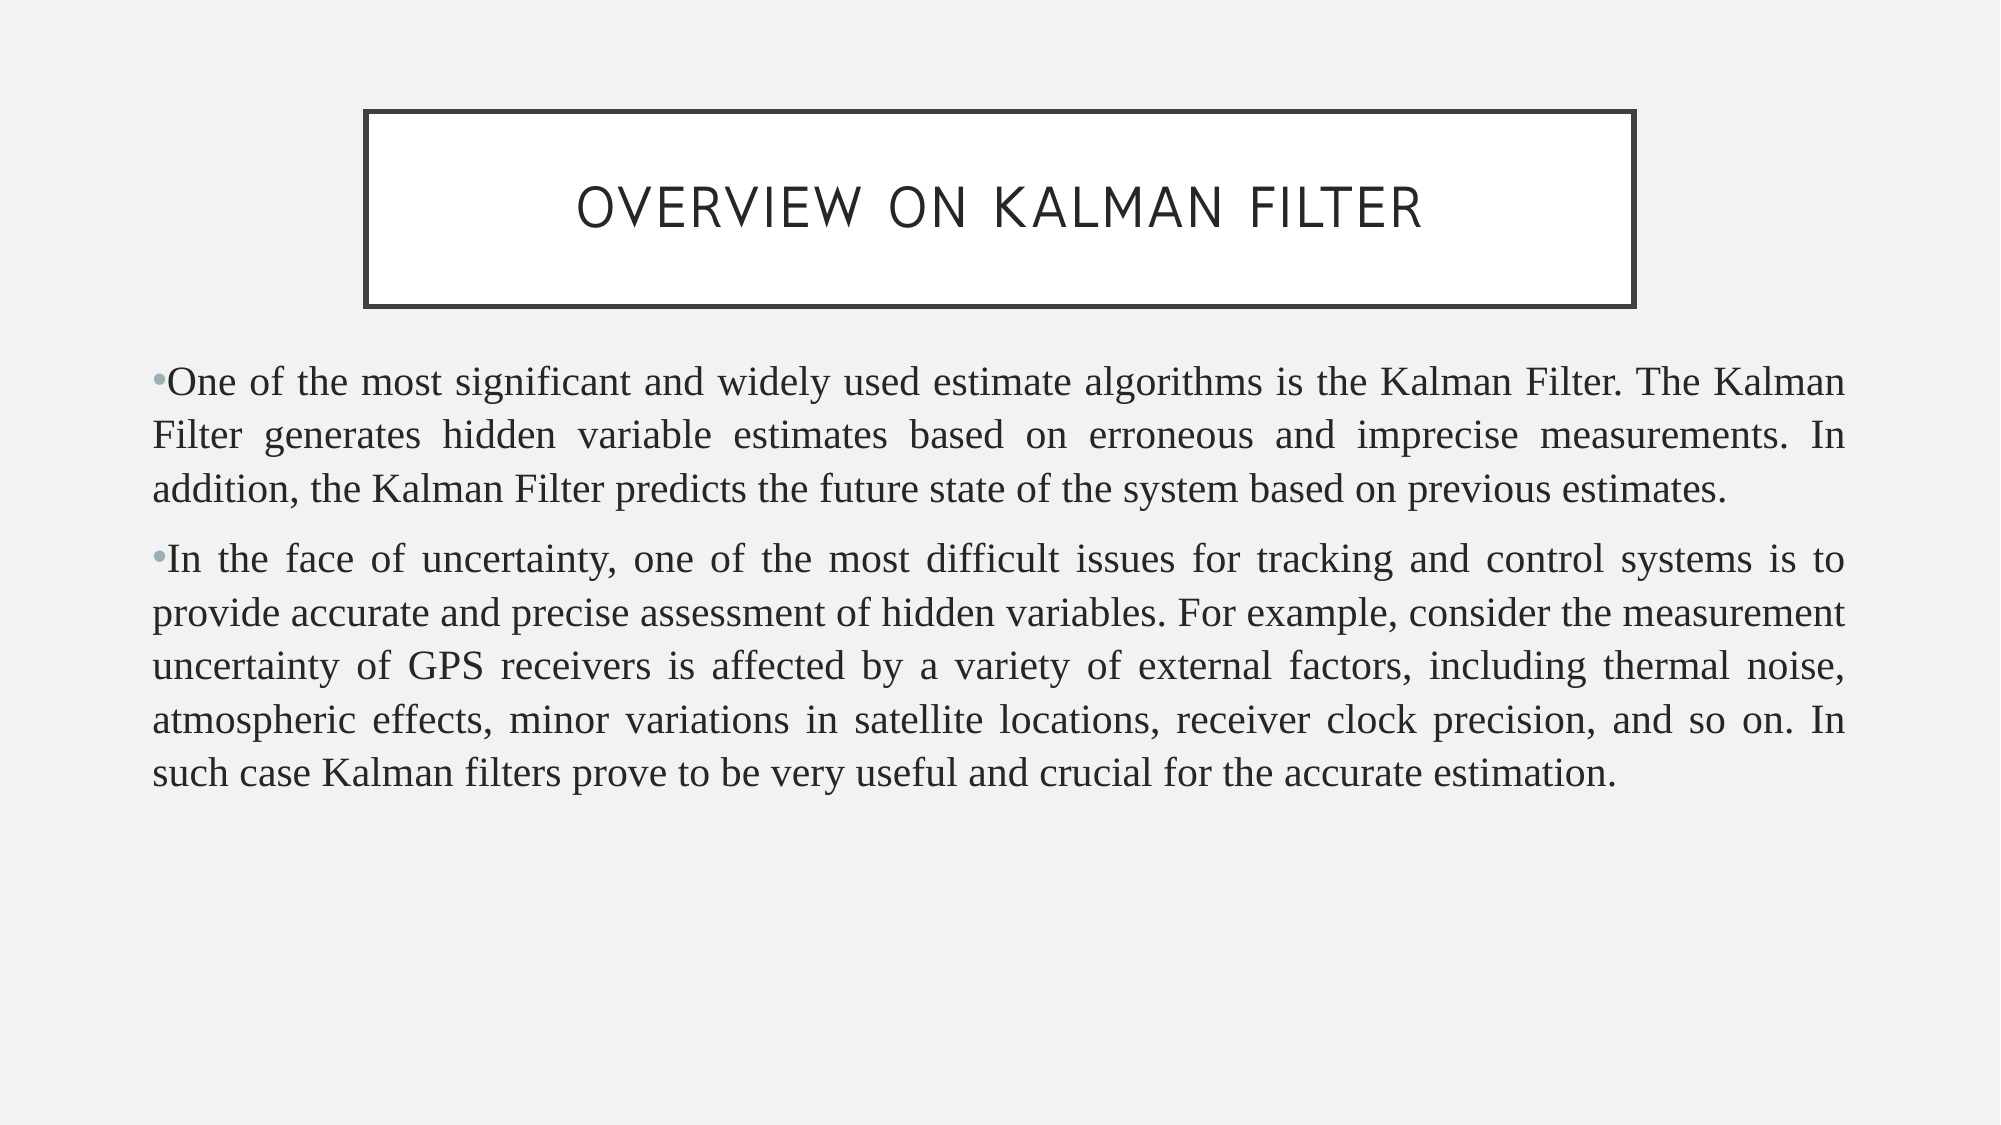

# Overview On Kalman Filter
One of the most significant and widely used estimate algorithms is the Kalman Filter. The Kalman Filter generates hidden variable estimates based on erroneous and imprecise measurements. In addition, the Kalman Filter predicts the future state of the system based on previous estimates.
In the face of uncertainty, one of the most difficult issues for tracking and control systems is to provide accurate and precise assessment of hidden variables. For example, consider the measurement uncertainty of GPS receivers is affected by a variety of external factors, including thermal noise, atmospheric effects, minor variations in satellite locations, receiver clock precision, and so on. In such case Kalman filters prove to be very useful and crucial for the accurate estimation.